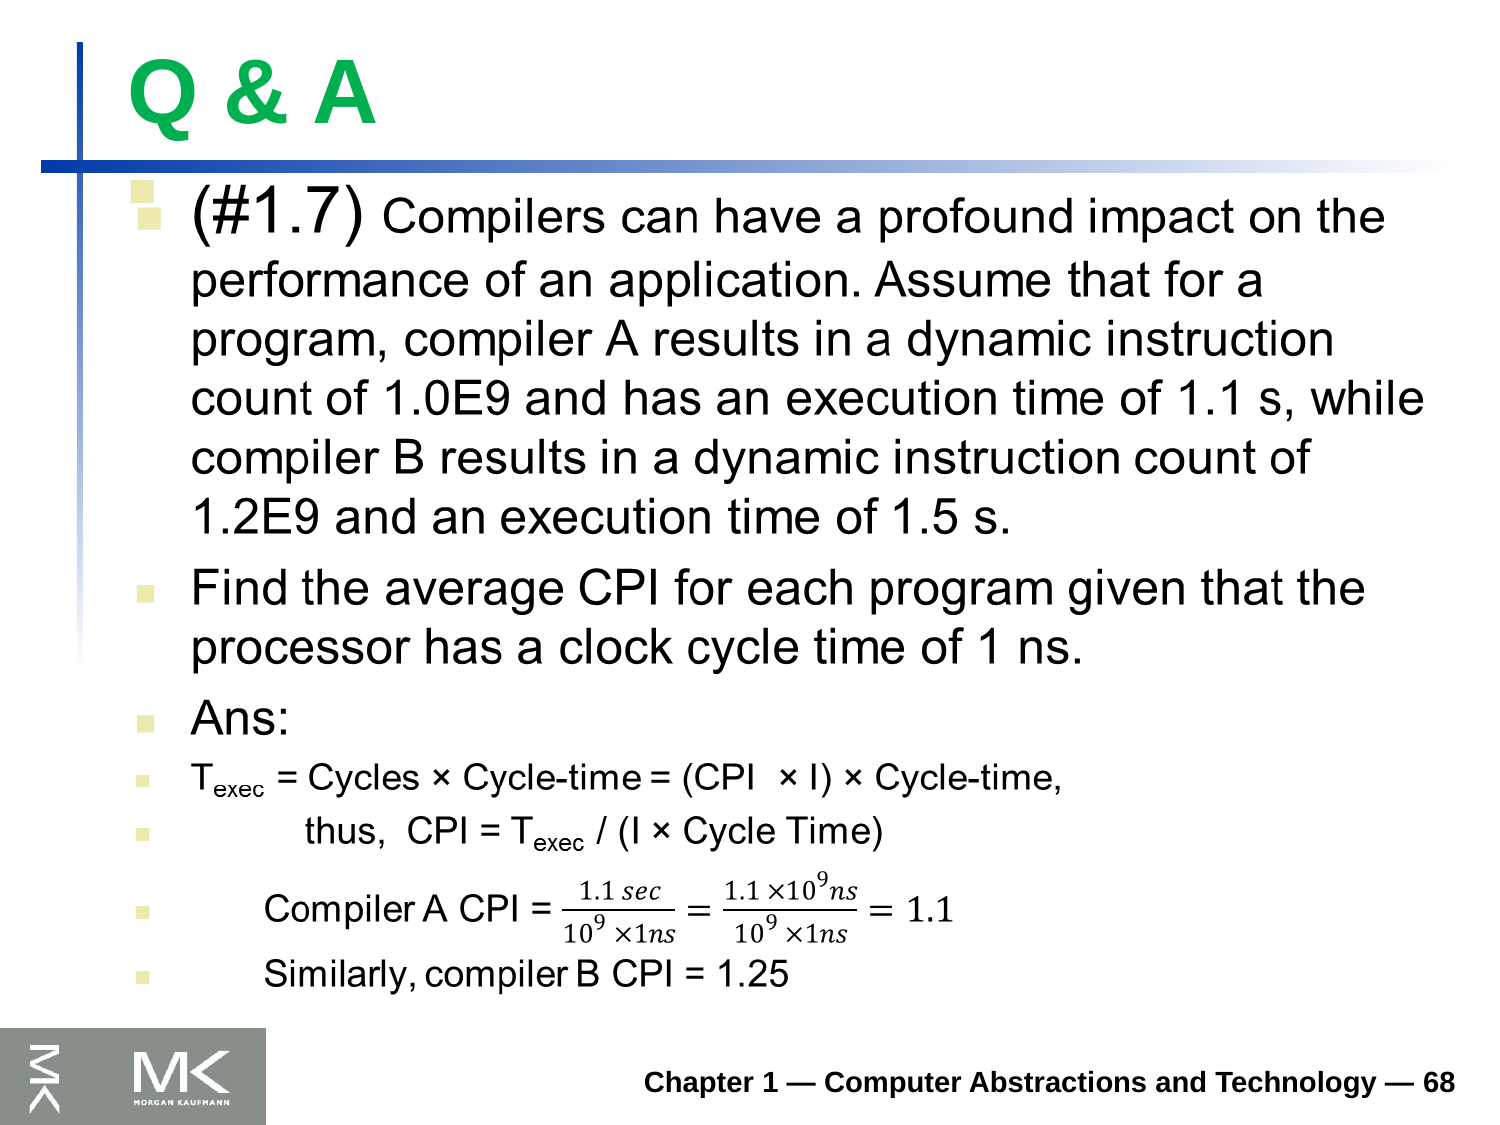

# Q & A

Chapter 1 — Computer Abstractions and Technology — 68